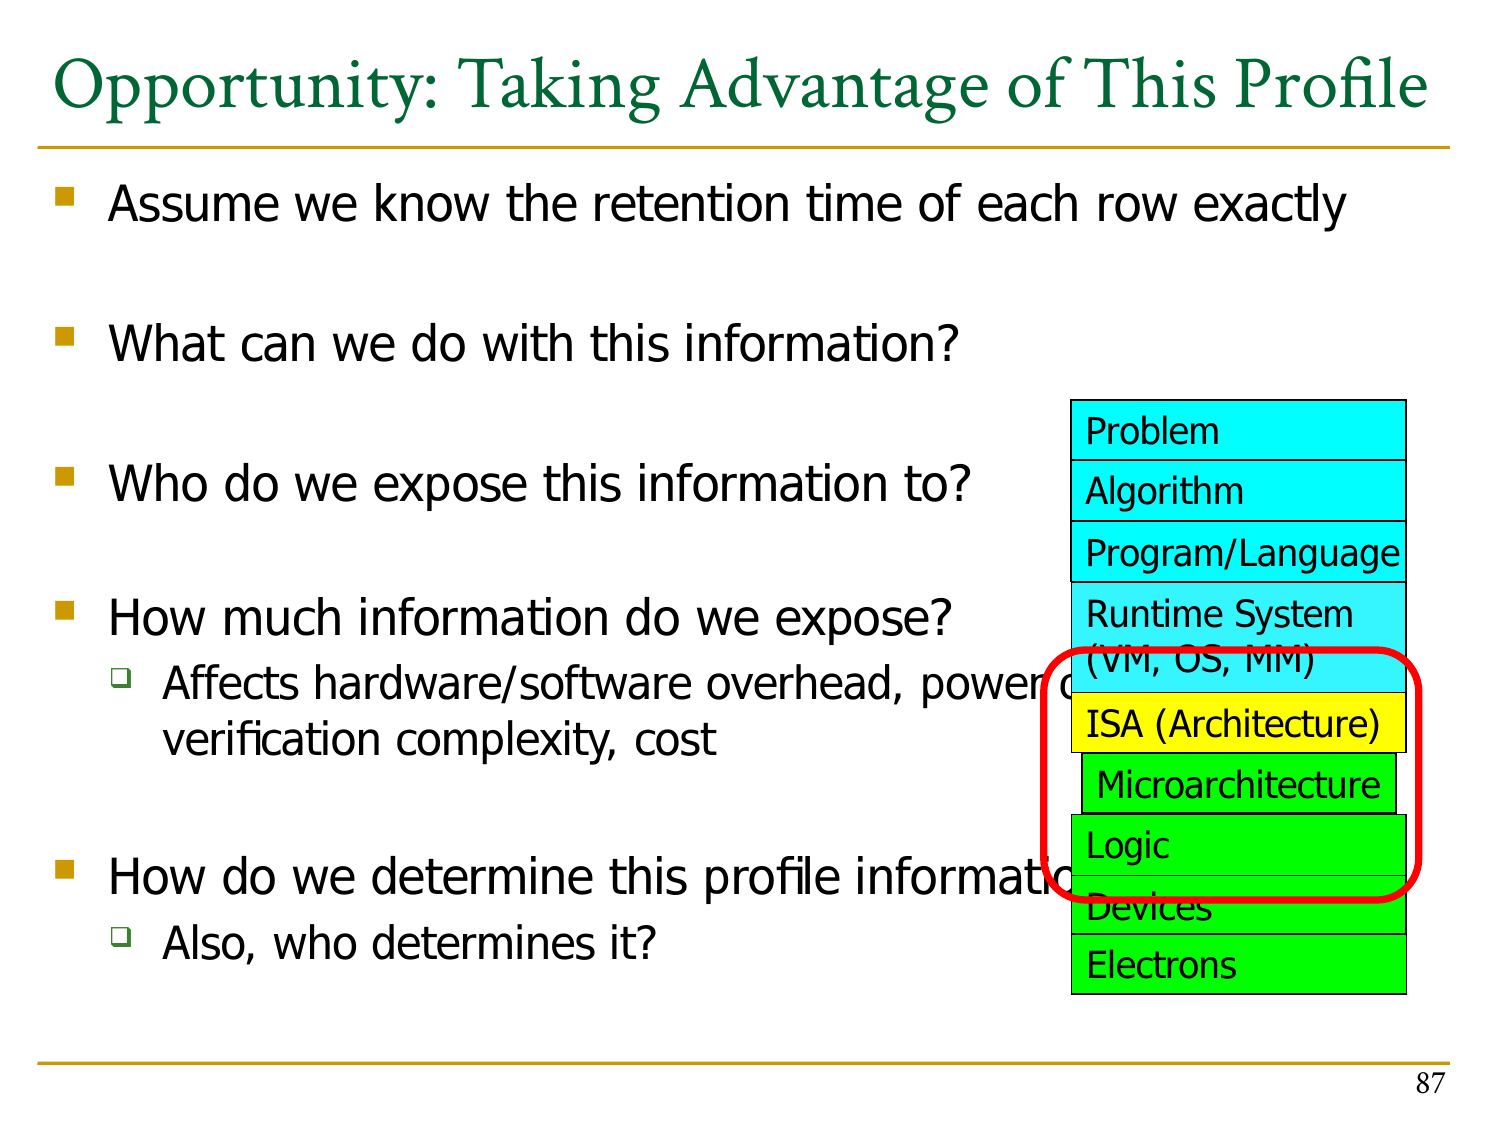

# Opportunity: Taking Advantage of This Profile
Assume we know the retention time of each row exactly

What can we do with this information?

Who do we expose this information to?

How much information do we expose?
Affects hardware/software overhead, power consumption, verification complexity, cost

How do we determine this profile information?
Also, who determines it?

Problem
Algorithm
Program/Language
Runtime System
(VM, OS, MM)

ISA (Architecture)
Microarchitecture
Logic

Devices
Electrons
87